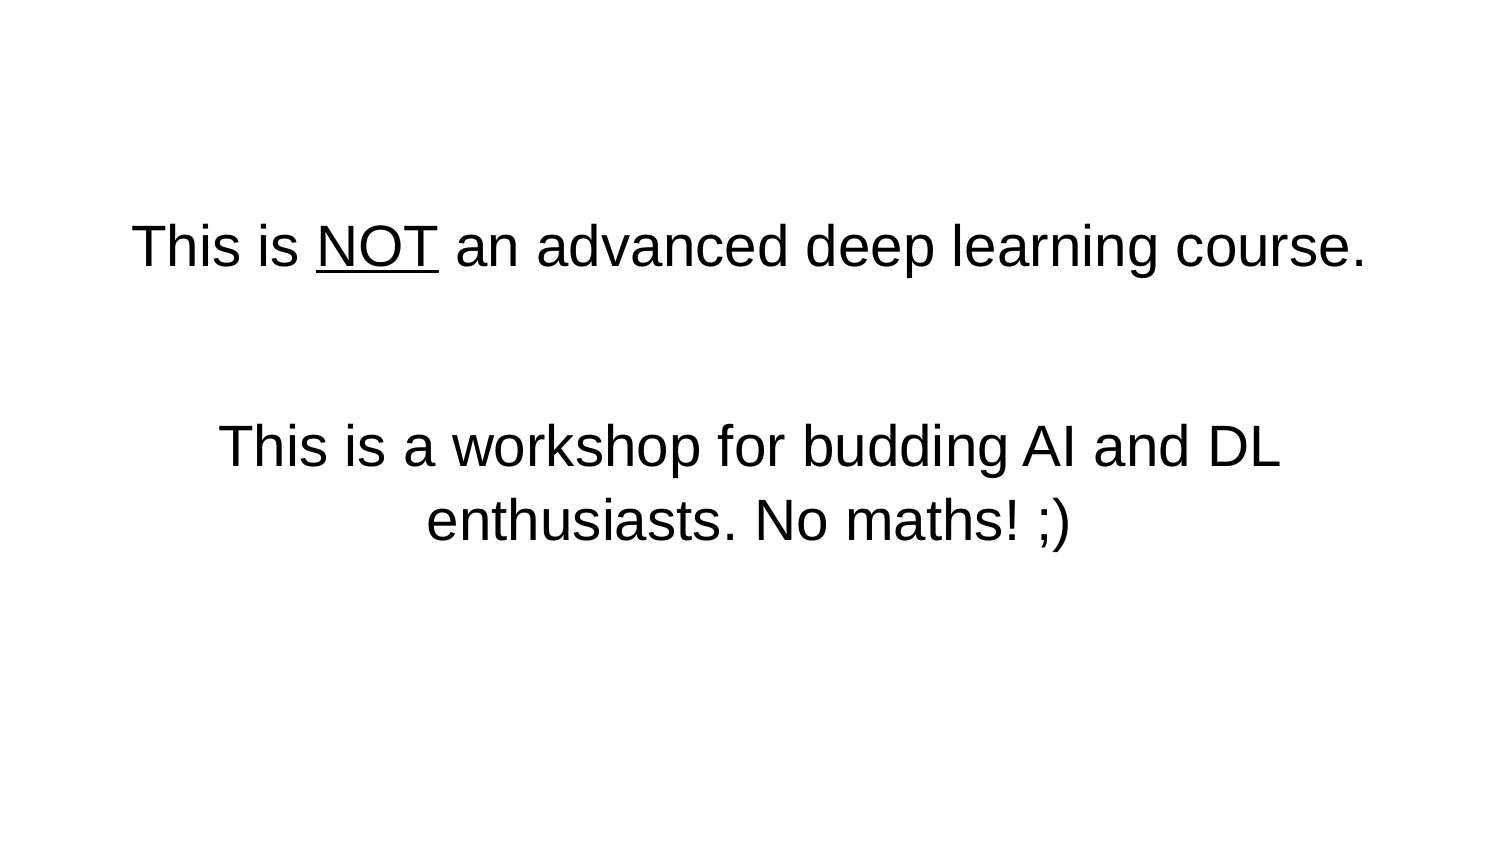

#
This is NOT an advanced deep learning course.

This is a workshop for budding AI and DL enthusiasts. No maths! ;)